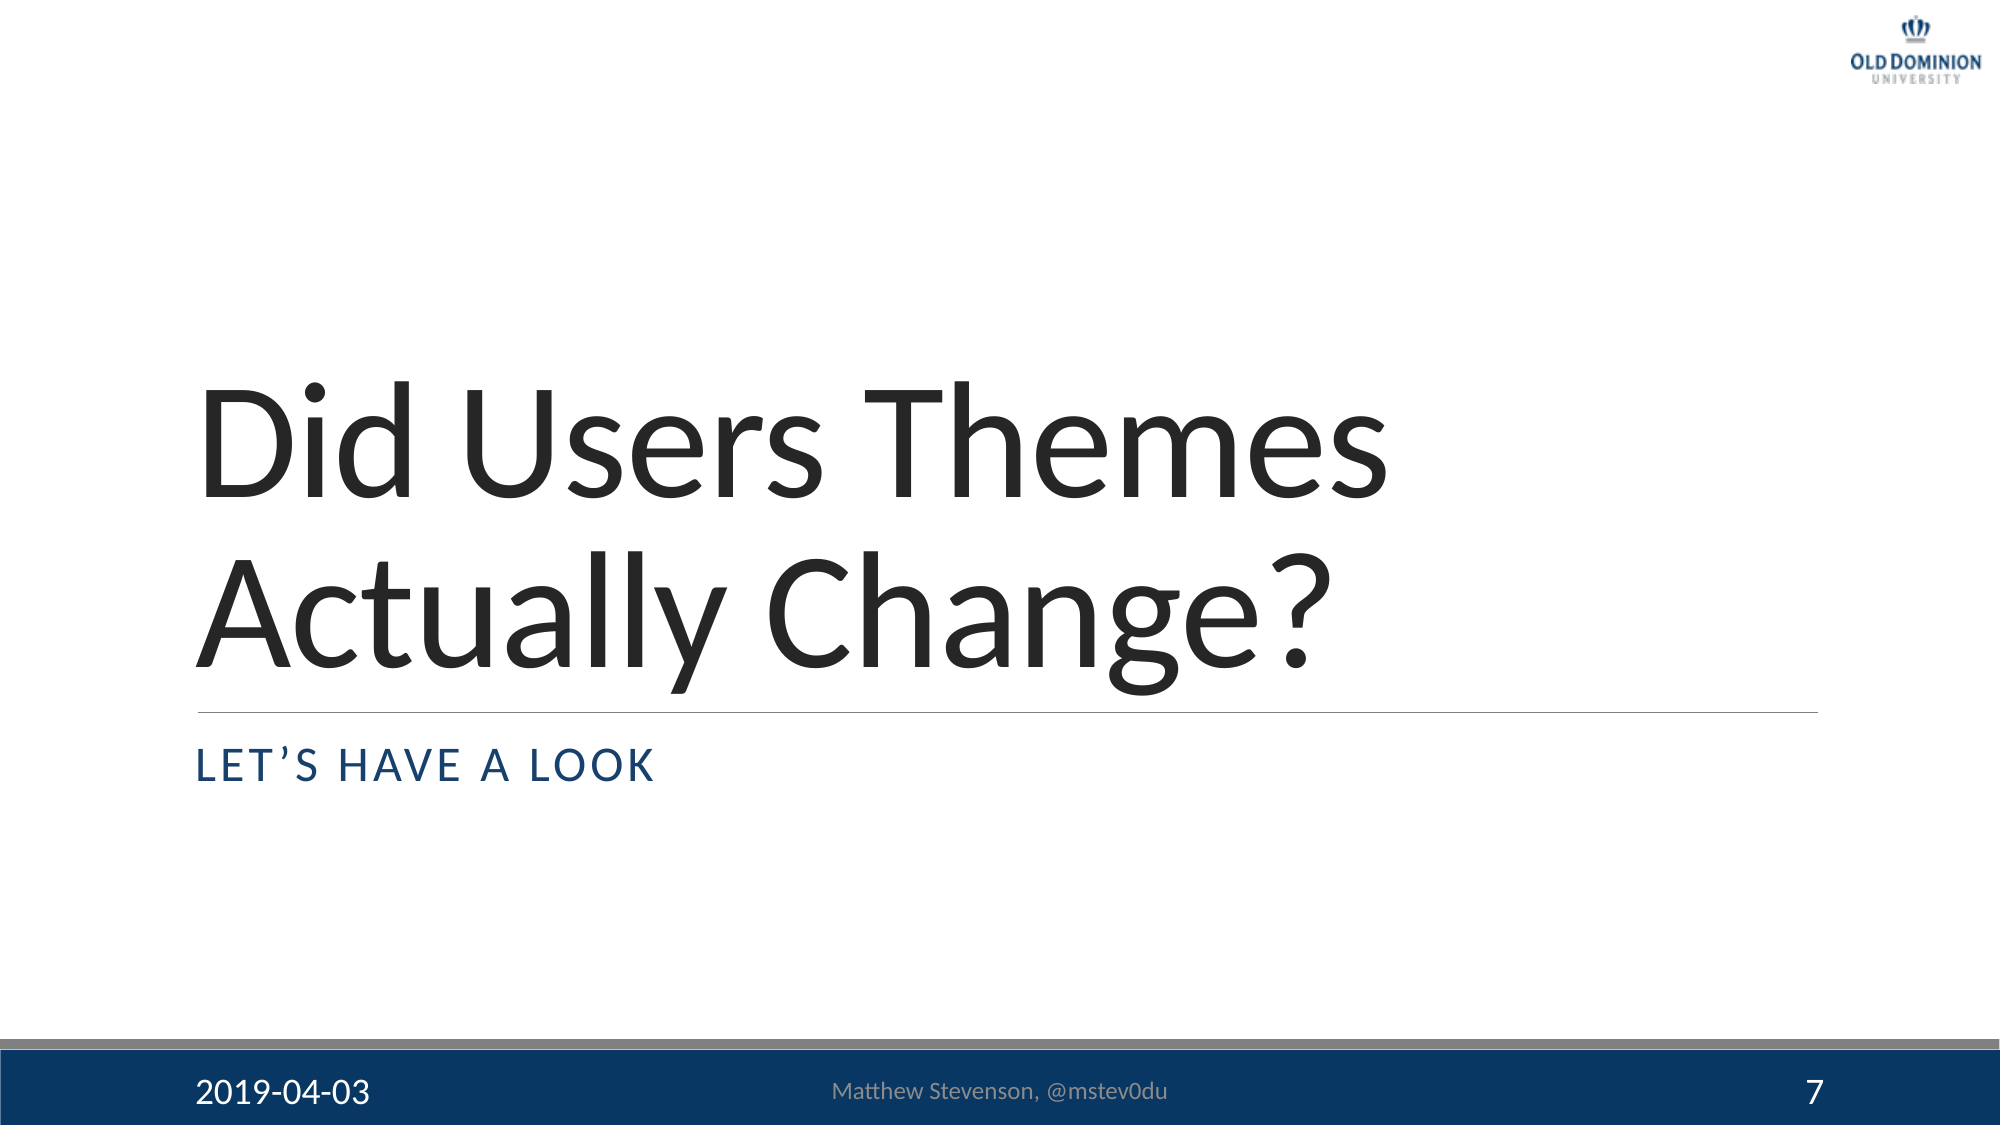

# Did Users Themes Actually Change?
Let’s Have A Look
2019-04-03
Matthew Stevenson, @mstev0du
7